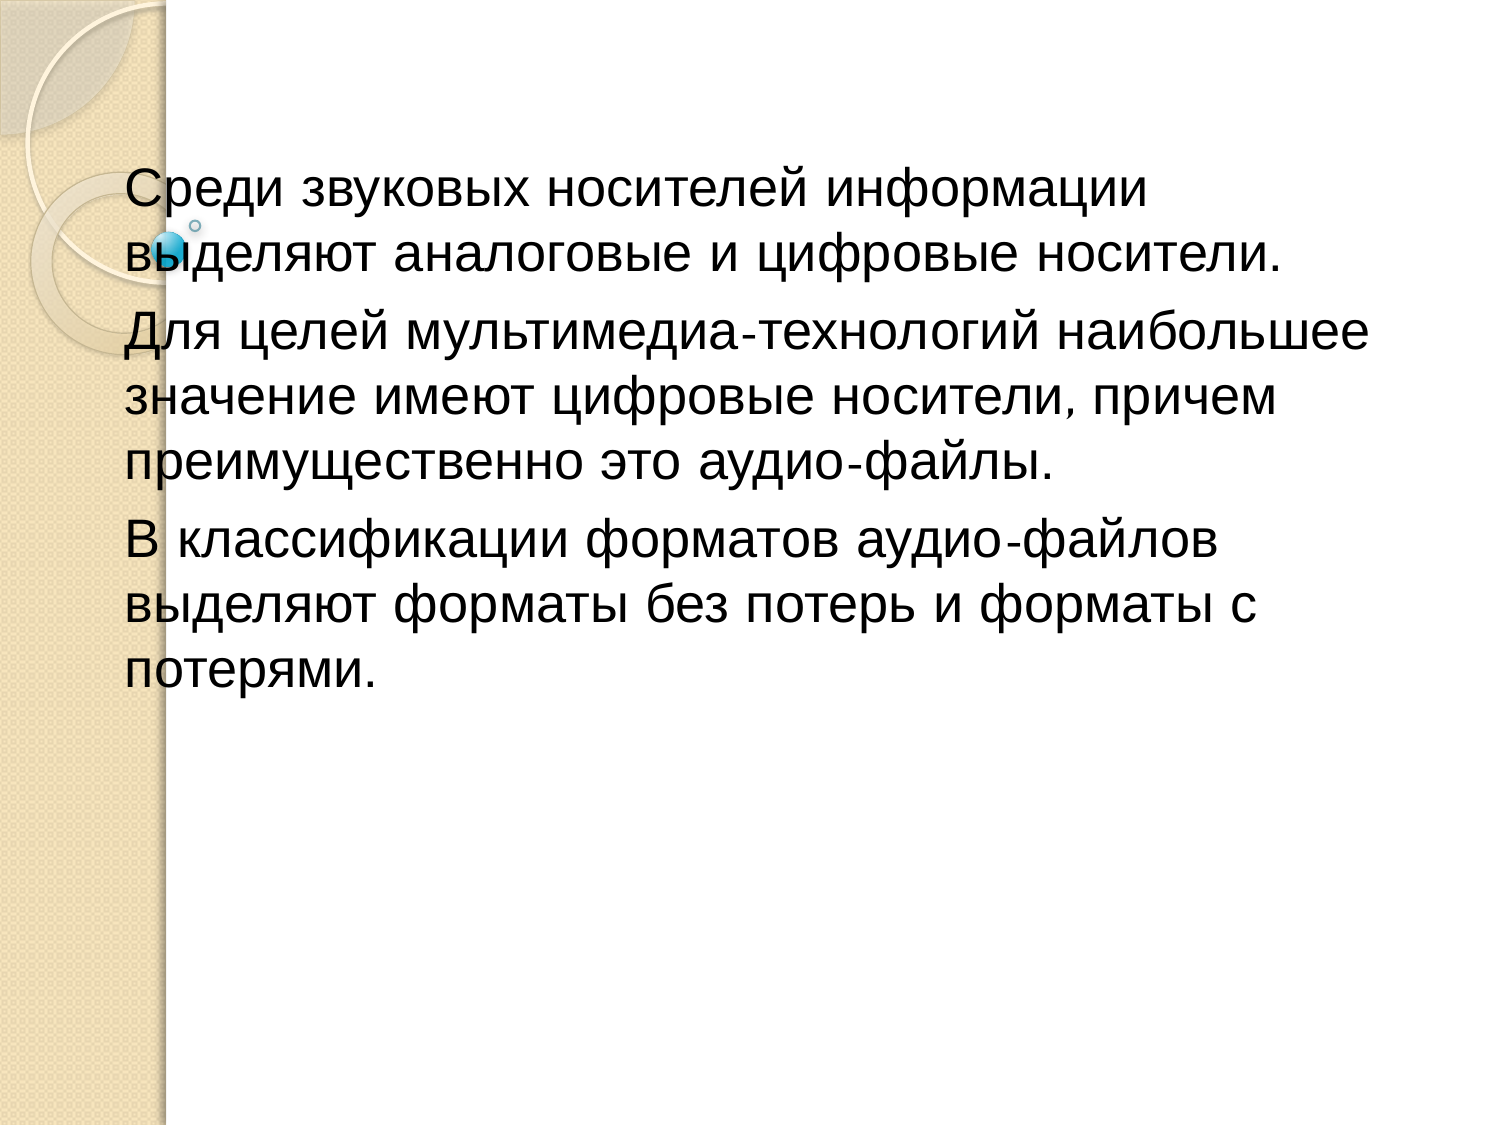

Среди звуковых носителей информации выделяют аналоговые и цифровые носители.
Для целей мультимедиа-технологий наибольшее значение имеют цифровые носители, причем преимущественно это аудио-файлы.
В классификации форматов аудио-файлов выделяют форматы без потерь и форматы с потерями.